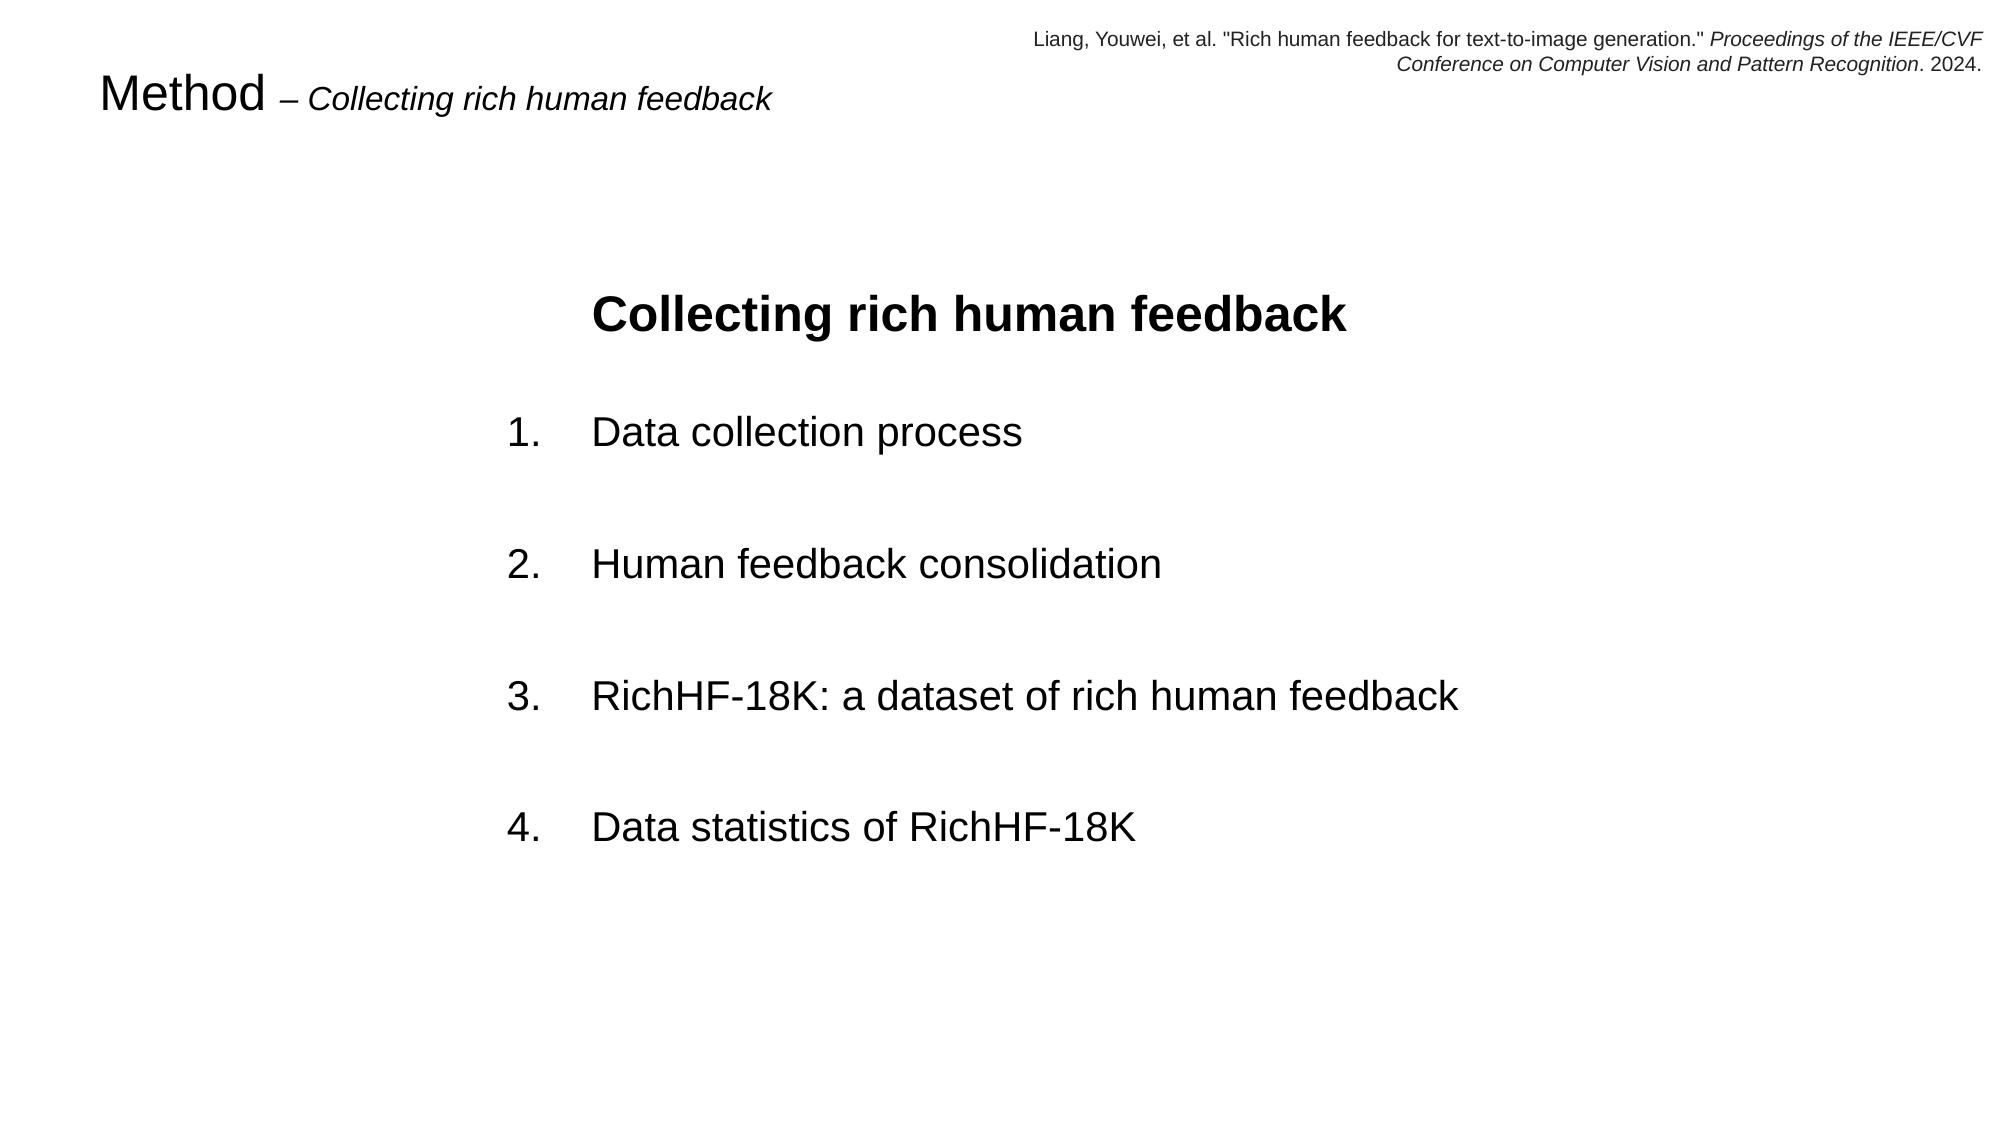

Liang, Youwei, et al. "Rich human feedback for text-to-image generation." Proceedings of the IEEE/CVF Conference on Computer Vision and Pattern Recognition. 2024.
Method – Collecting rich human feedback
Collecting rich human feedback
Data collection process

Human feedback consolidation

RichHF-18K: a dataset of rich human feedback

Data statistics of RichHF-18K